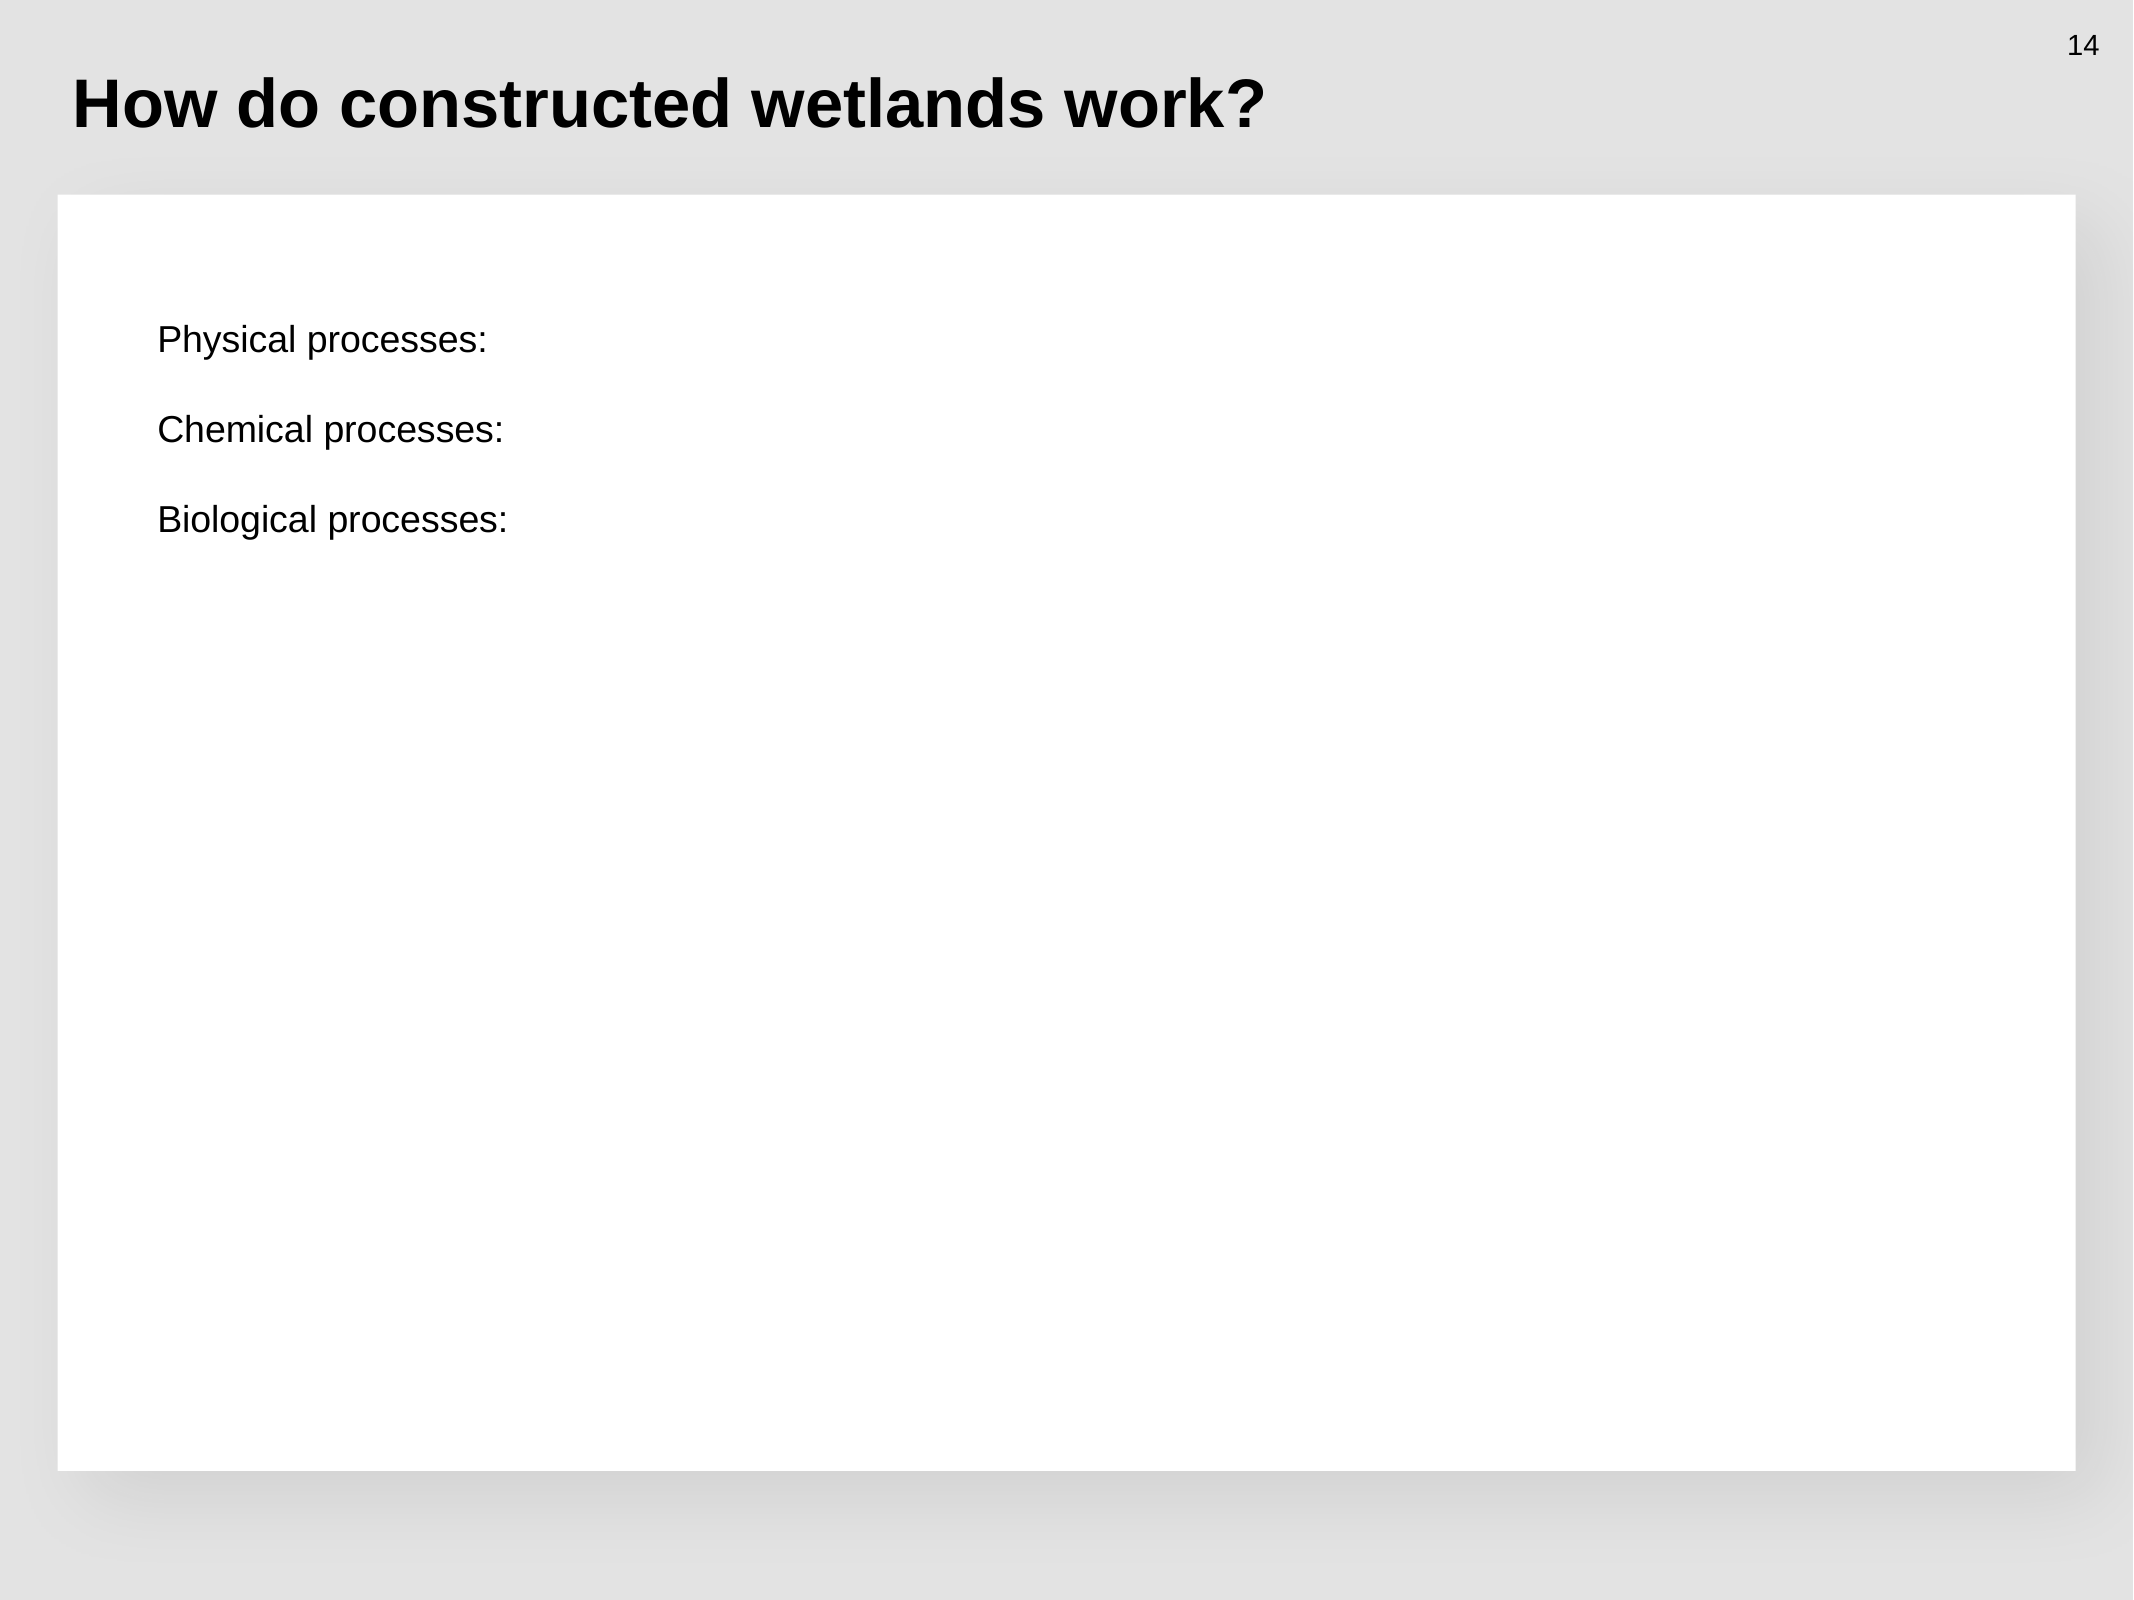

14
# How do constructed wetlands work?
Physical processes:

Chemical processes:

Biological processes: